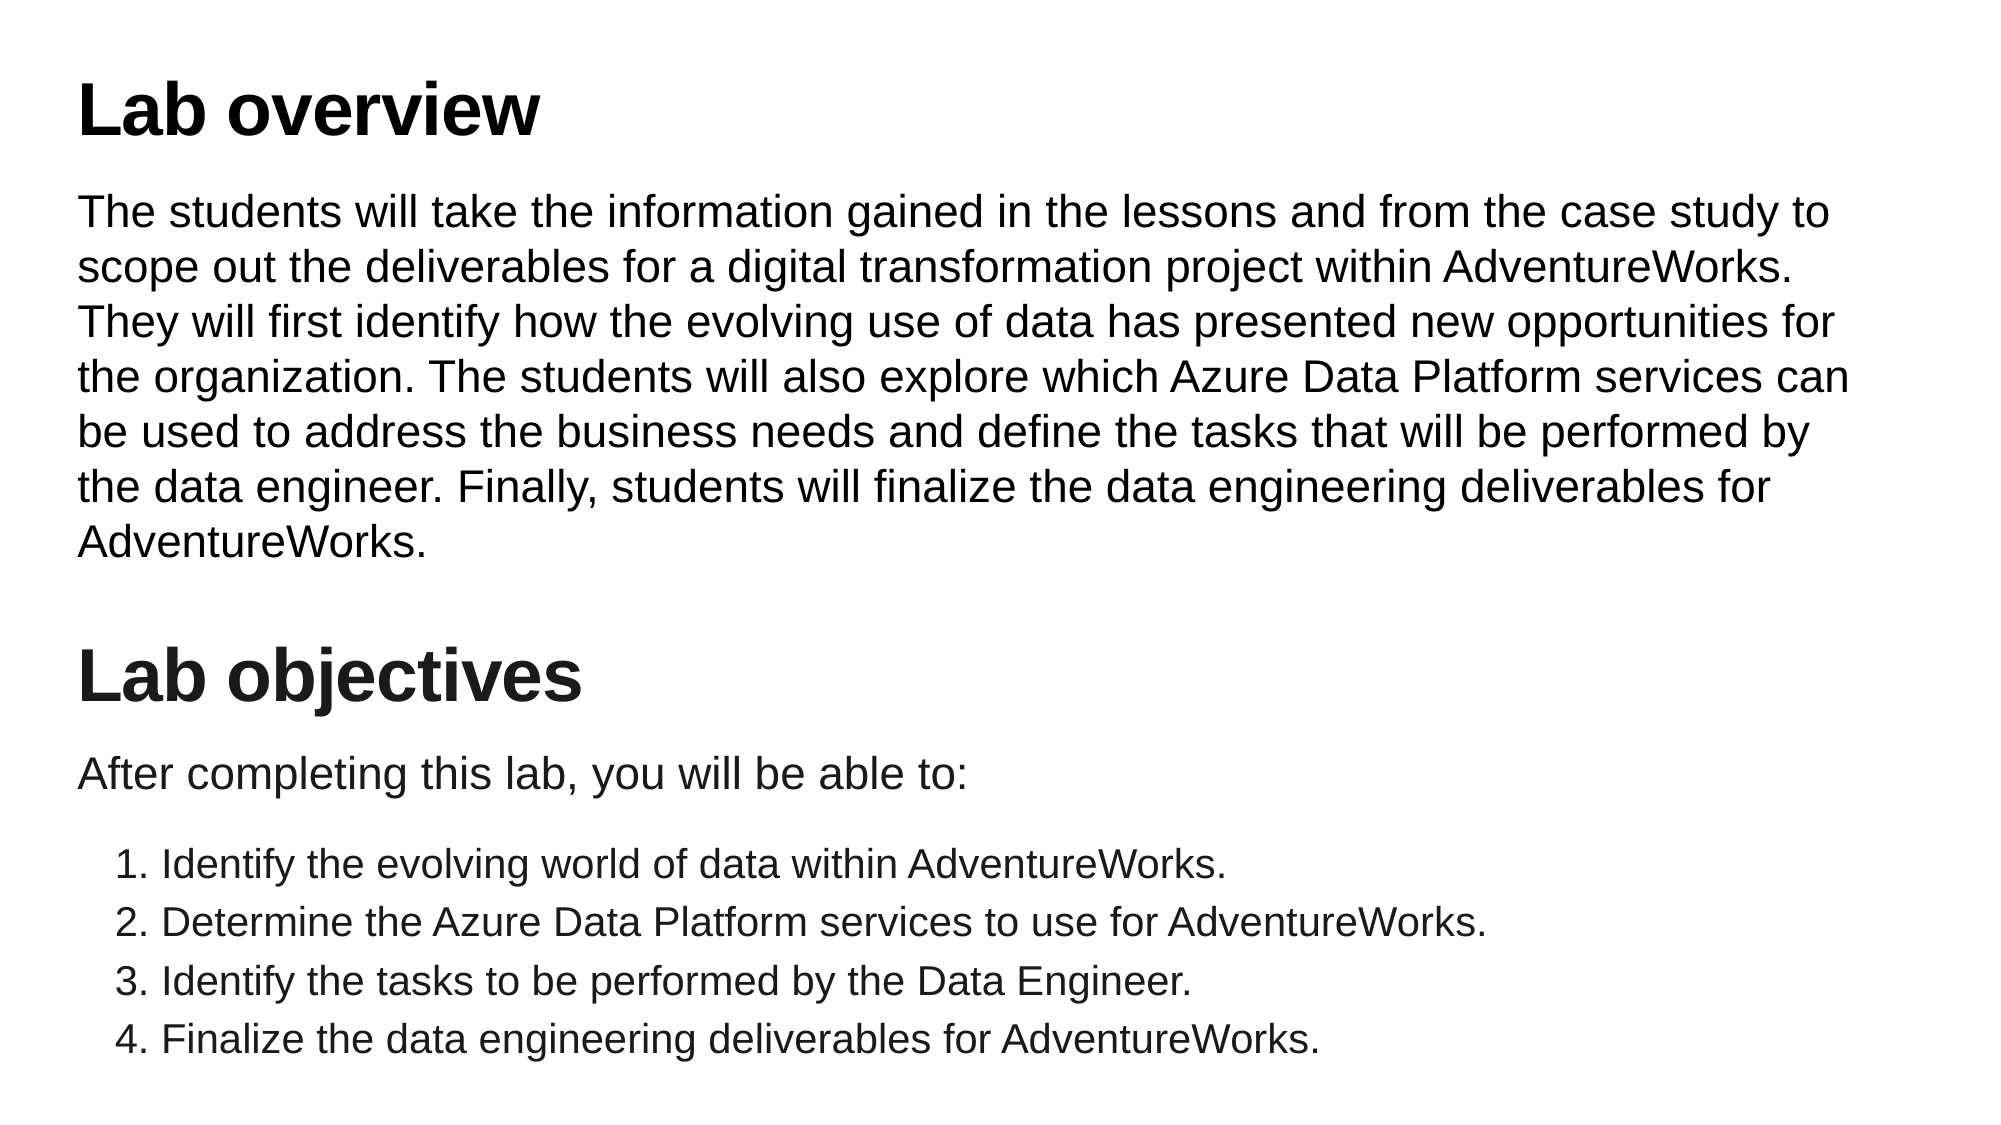

# Lab overview
The students will take the information gained in the lessons and from the case study to scope out the deliverables for a digital transformation project within AdventureWorks. They will first identify how the evolving use of data has presented new opportunities for the organization. The students will also explore which Azure Data Platform services can be used to address the business needs and define the tasks that will be performed by the data engineer. Finally, students will finalize the data engineering deliverables for AdventureWorks.
Lab objectives
After completing this lab, you will be able to:
1. Identify the evolving world of data within AdventureWorks.
2. Determine the Azure Data Platform services to use for AdventureWorks.
3. Identify the tasks to be performed by the Data Engineer.
4. Finalize the data engineering deliverables for AdventureWorks.